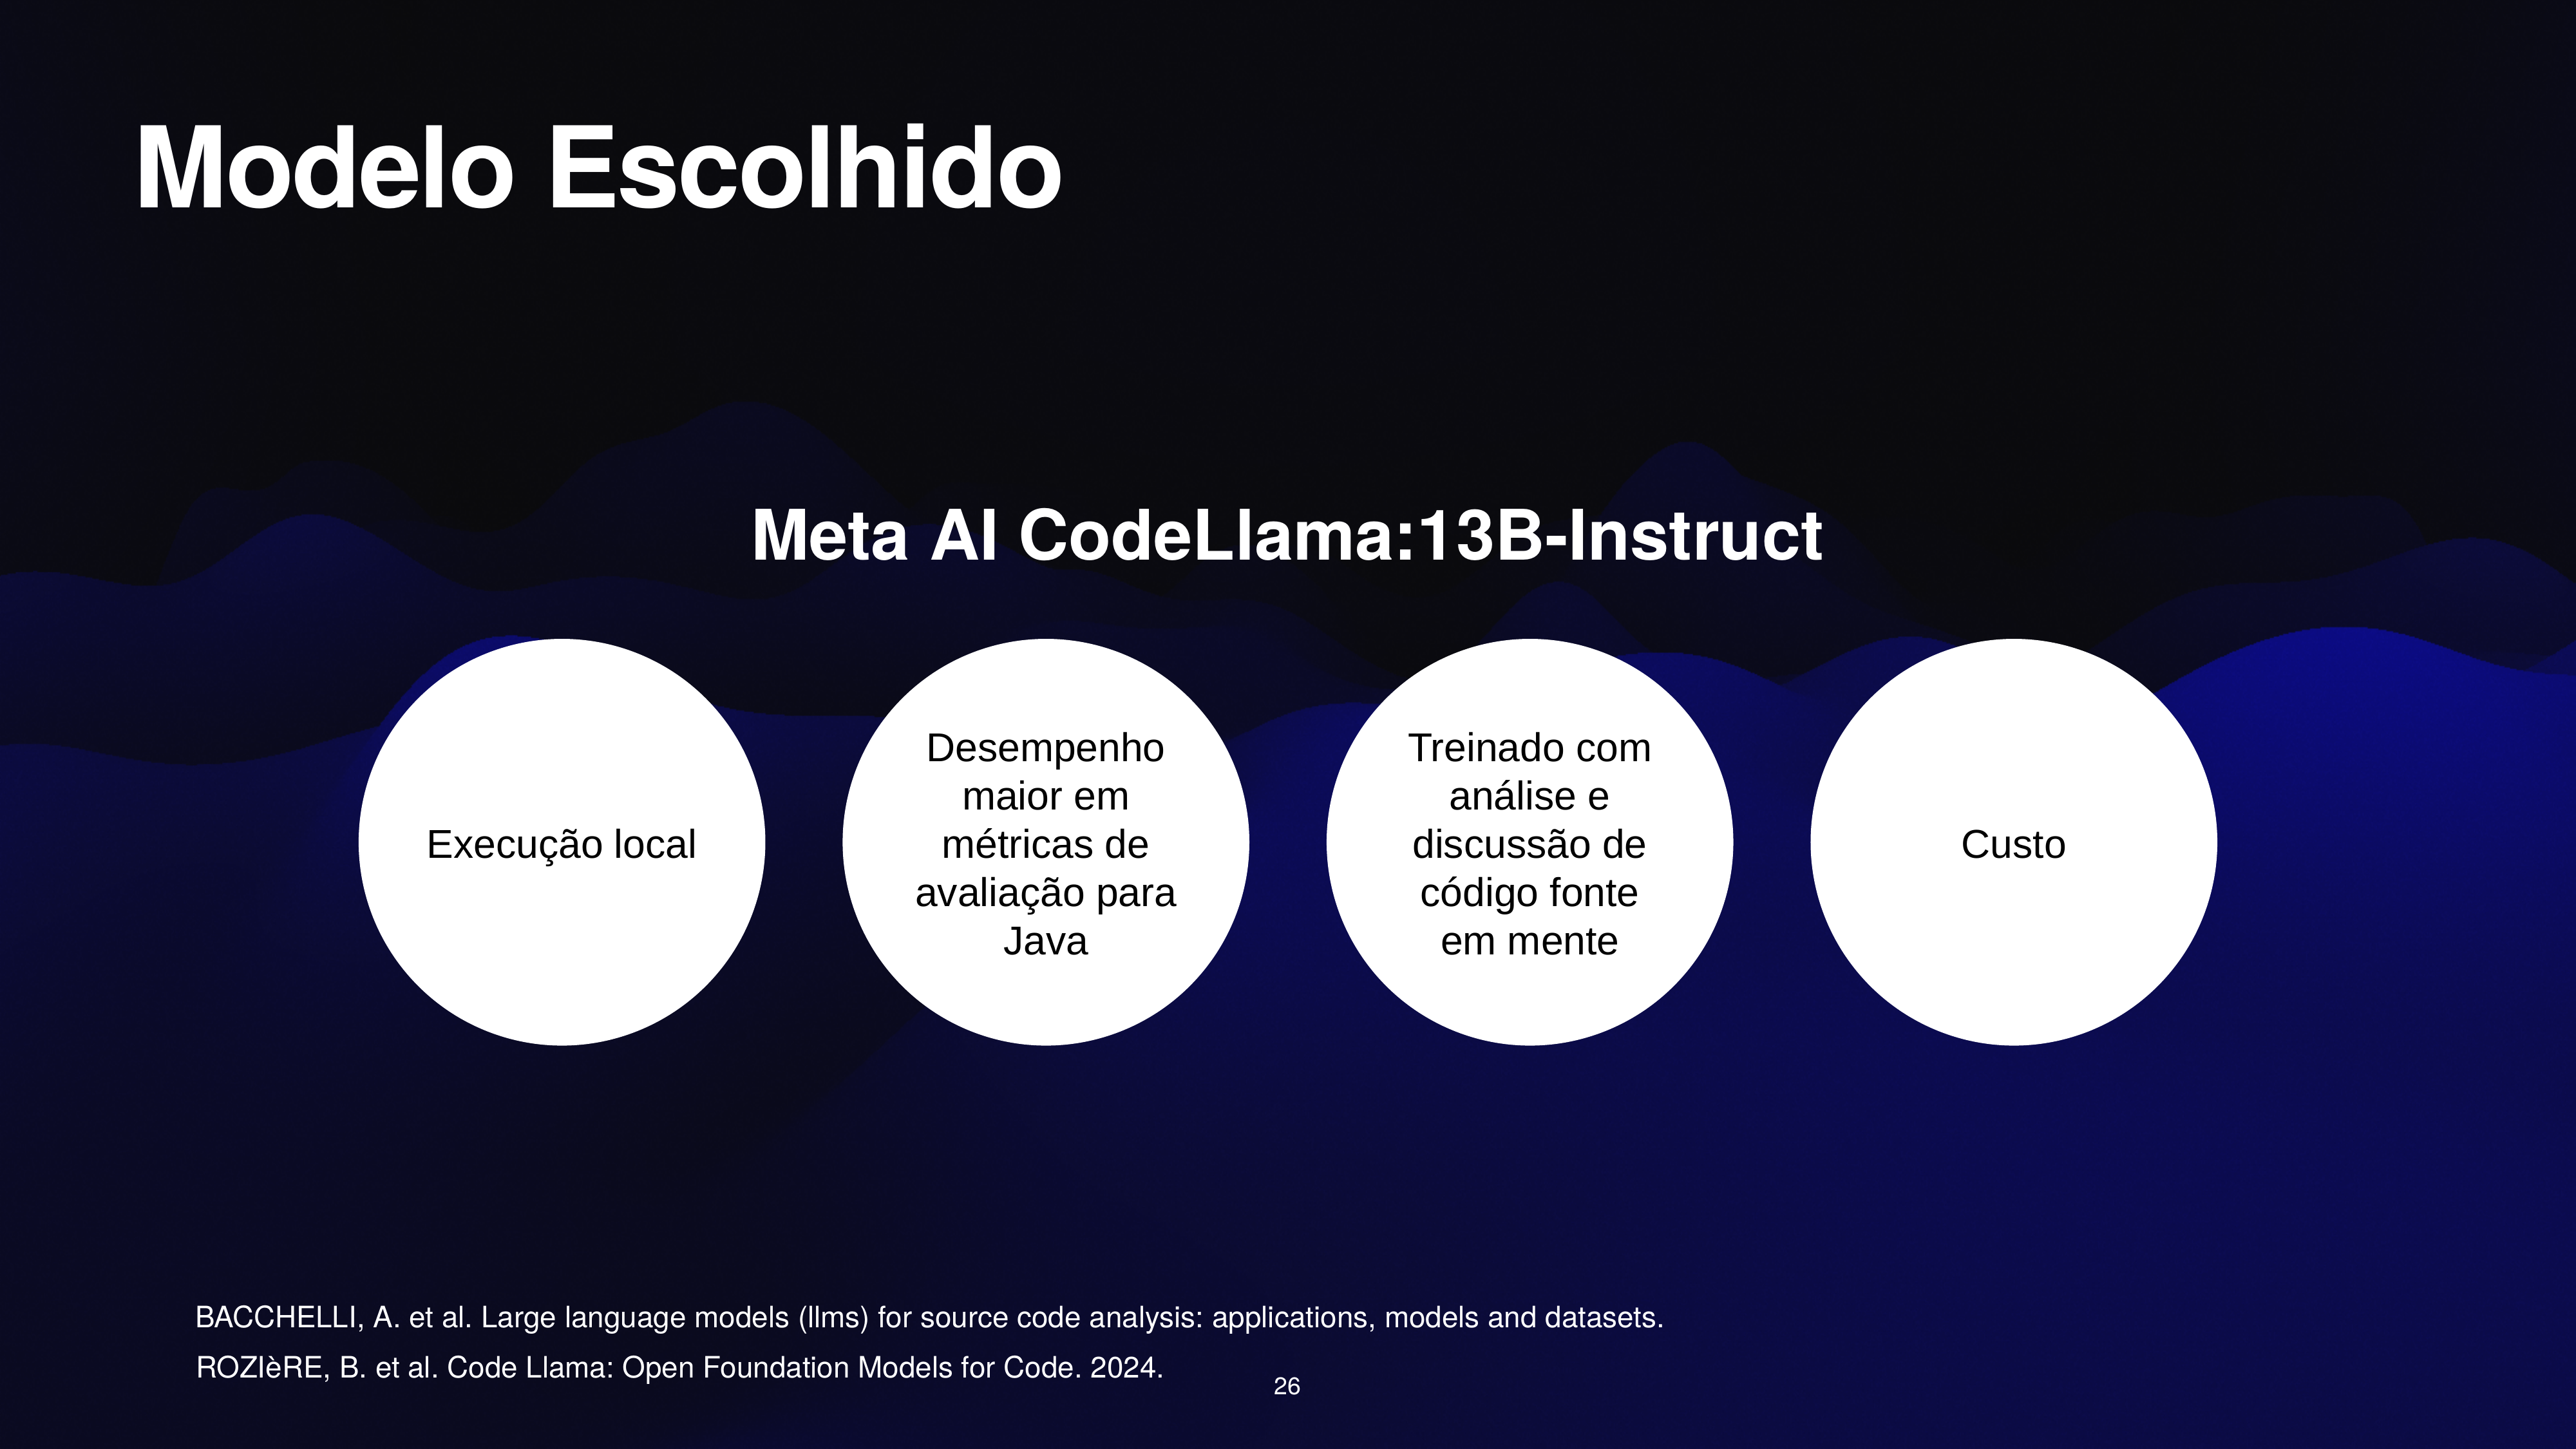

Modelo Escolhido
Meta AI CodeLlama:13B-Instruct
Execução local
Desempenho maior em métricas de avaliação para Java
Treinado com análise e discussão de código fonte em mente
Custo
BACCHELLI, A. et al. Large language models (llms) for source code analysis: applications, models and datasets.
 ROZIèRE, B. et al. Code Llama: Open Foundation Models for Code. 2024.
26
26